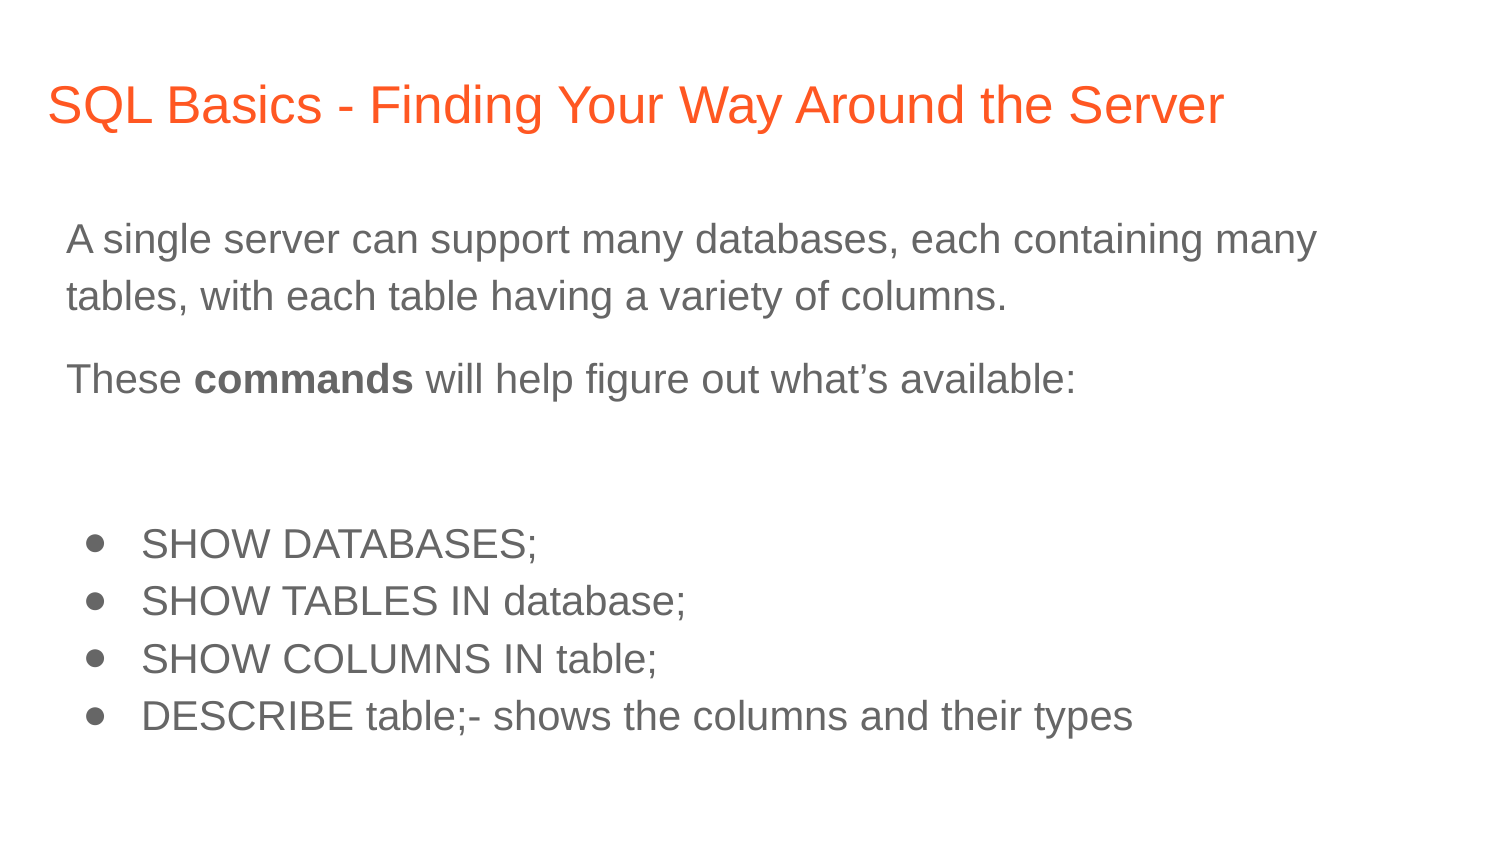

# SQL Basics - Finding Your Way Around the Server
A single server can support many databases, each containing many tables, with each table having a variety of columns.
These commands will help figure out what’s available:

SHOW DATABASES;
SHOW TABLES IN database;
SHOW COLUMNS IN table;
DESCRIBE table;- shows the columns and their types